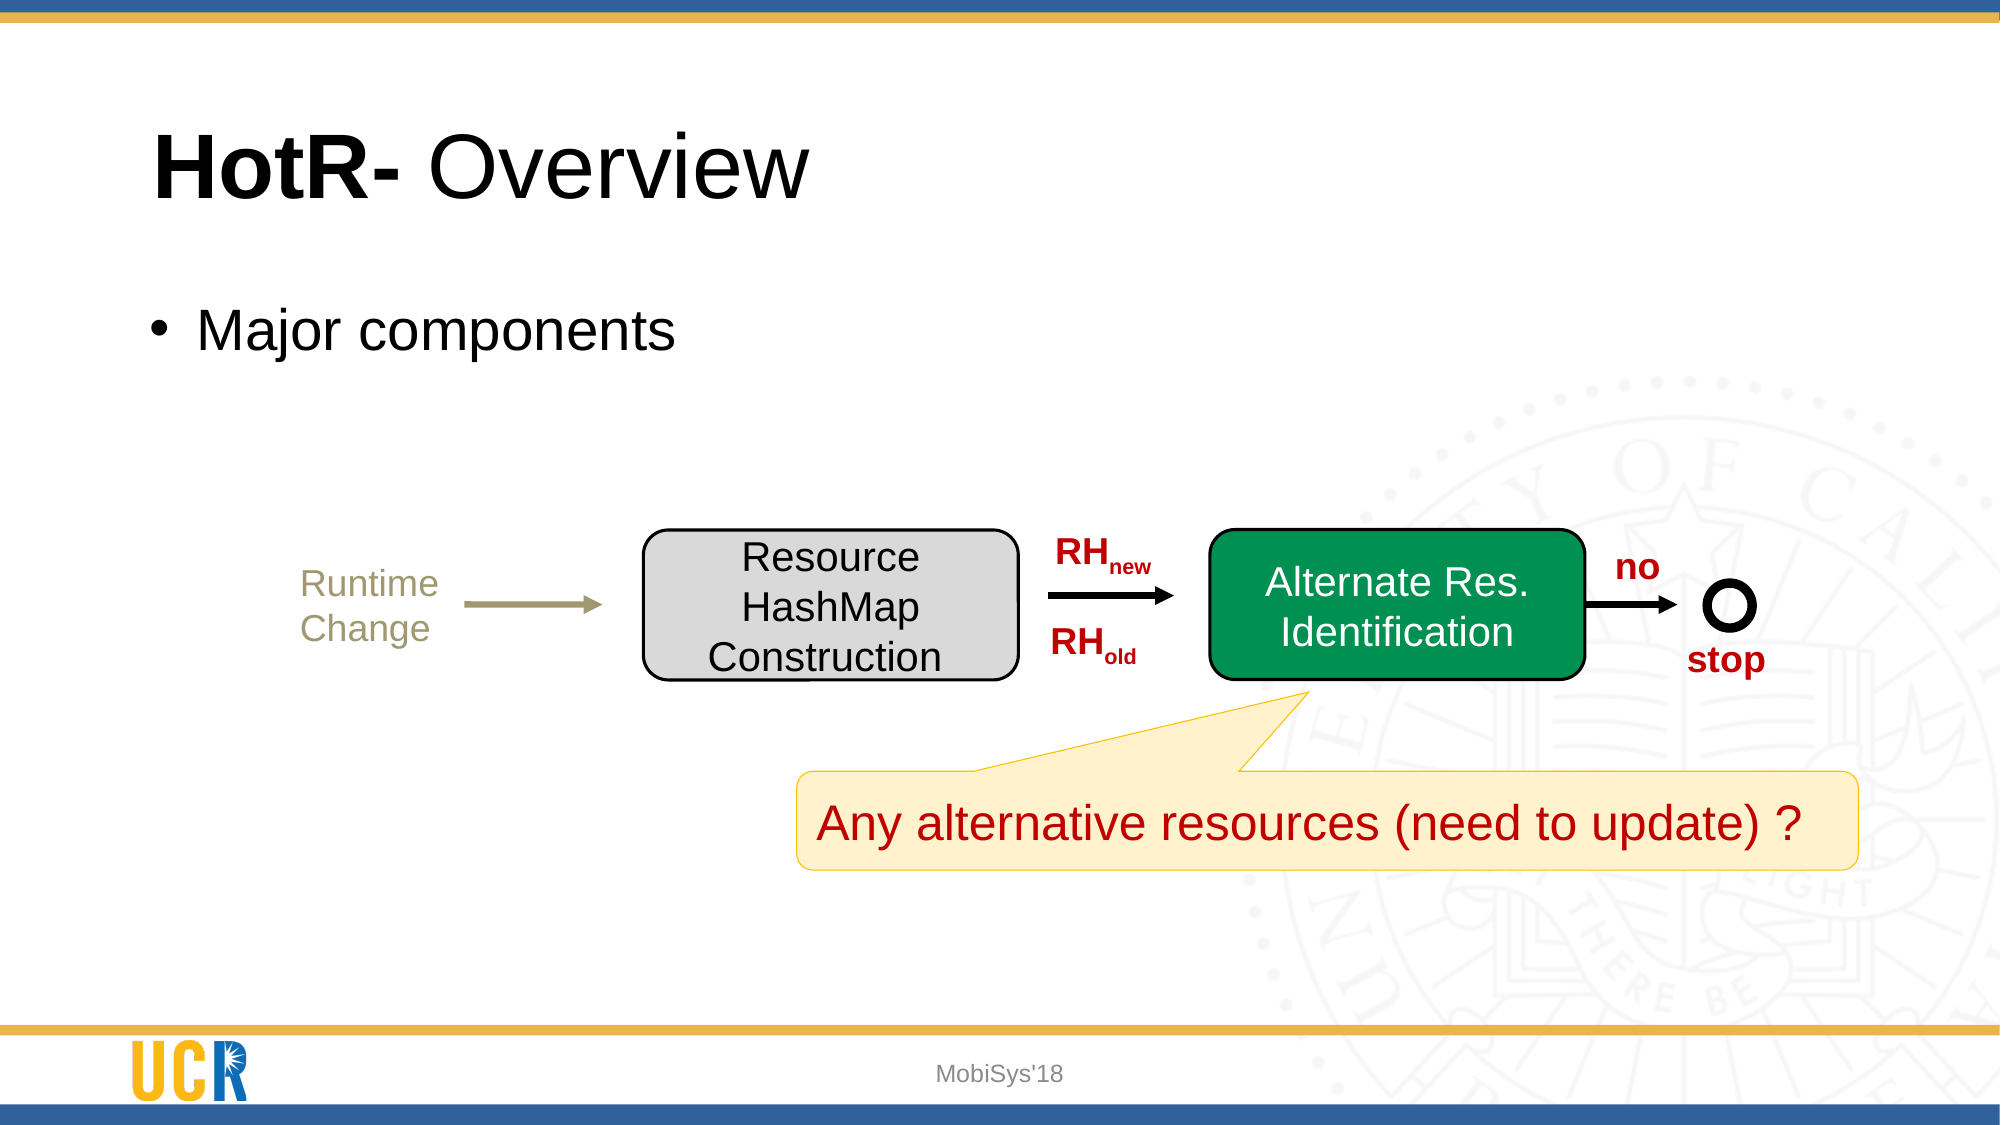

# HotR- Overview
Major components

RHnew
Alternate Res. Identification
Resource HashMap Construction
no
Runtime
Change

RHold
stop
Any alternative resources (need to update) ?
MobiSys'18